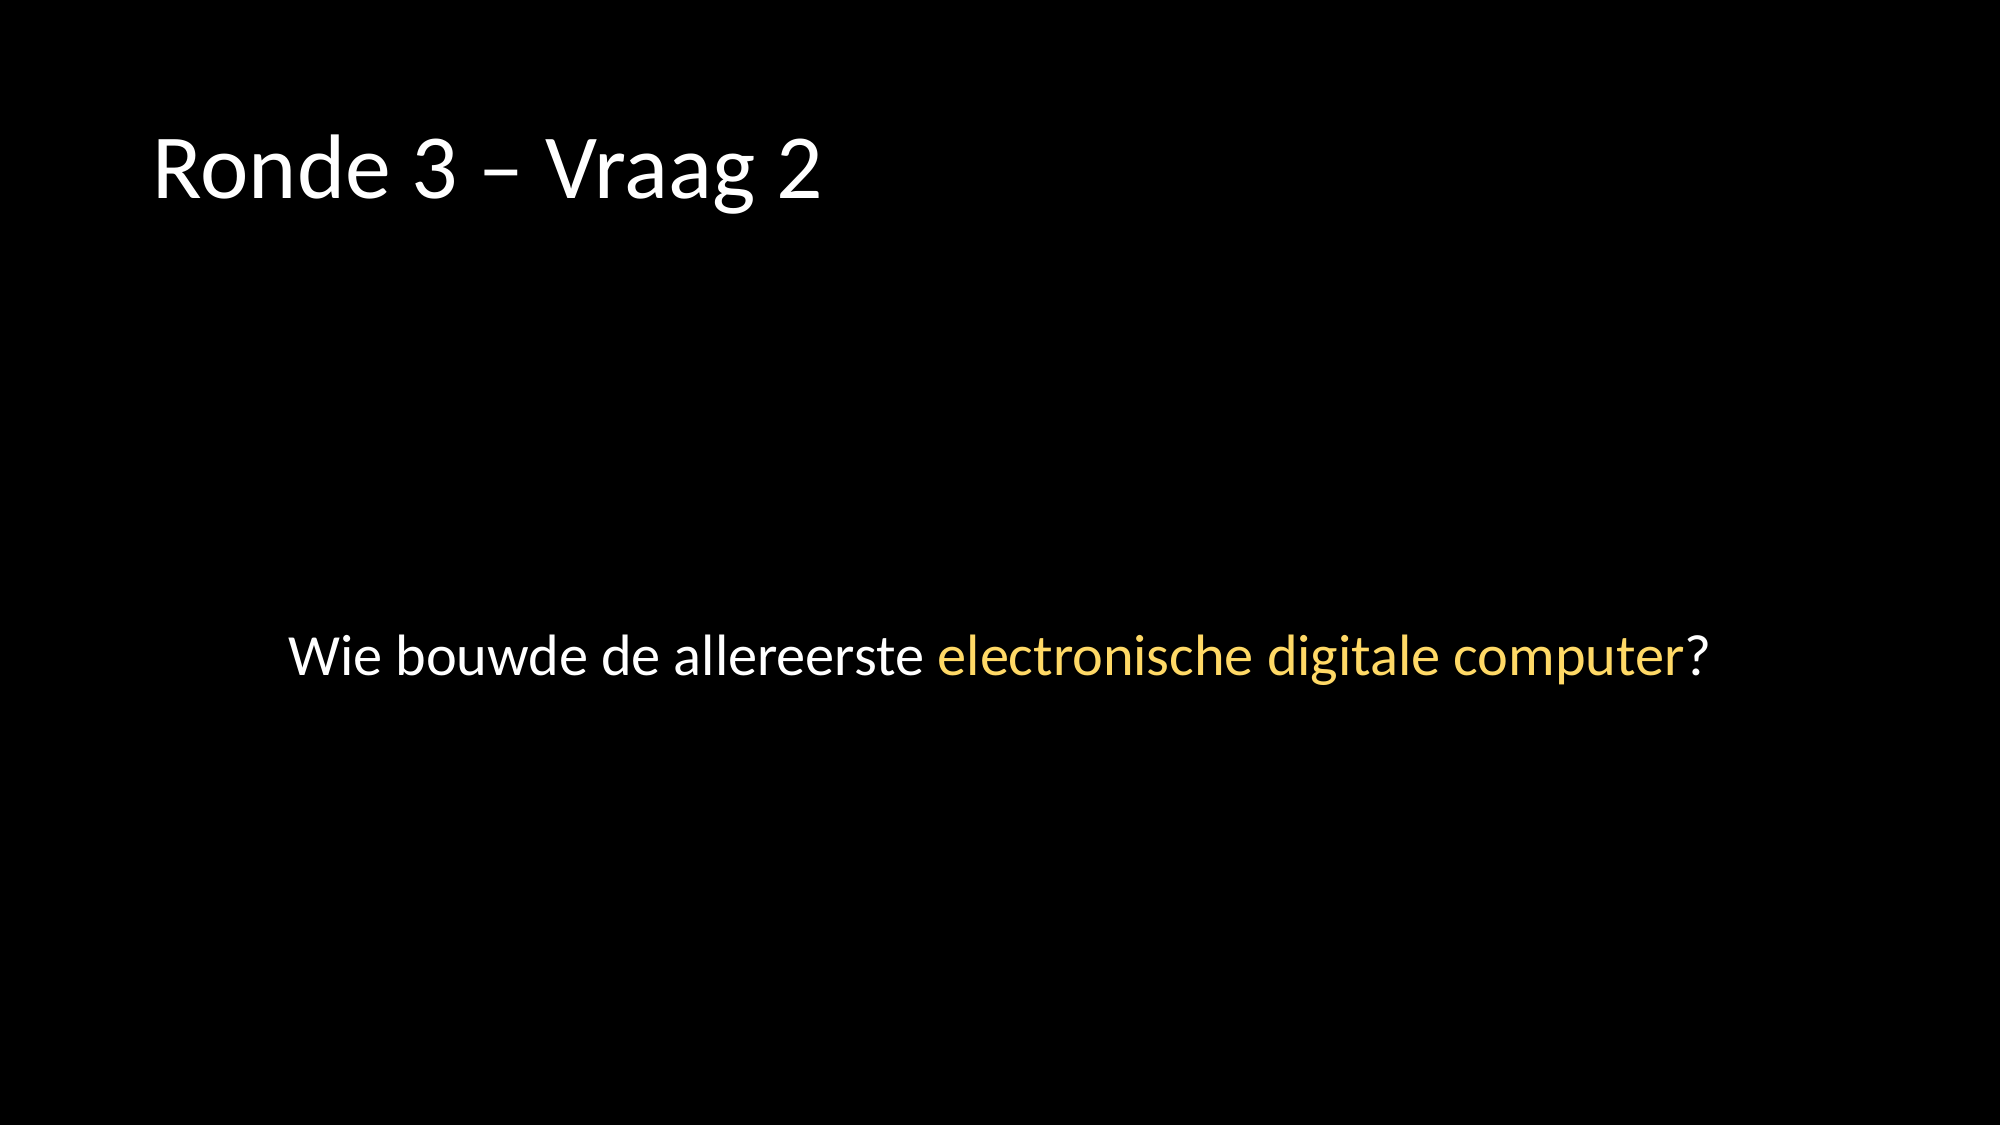

# Ronde 3 – Vraag 2
Wie bouwde de allereerste electronische digitale computer?